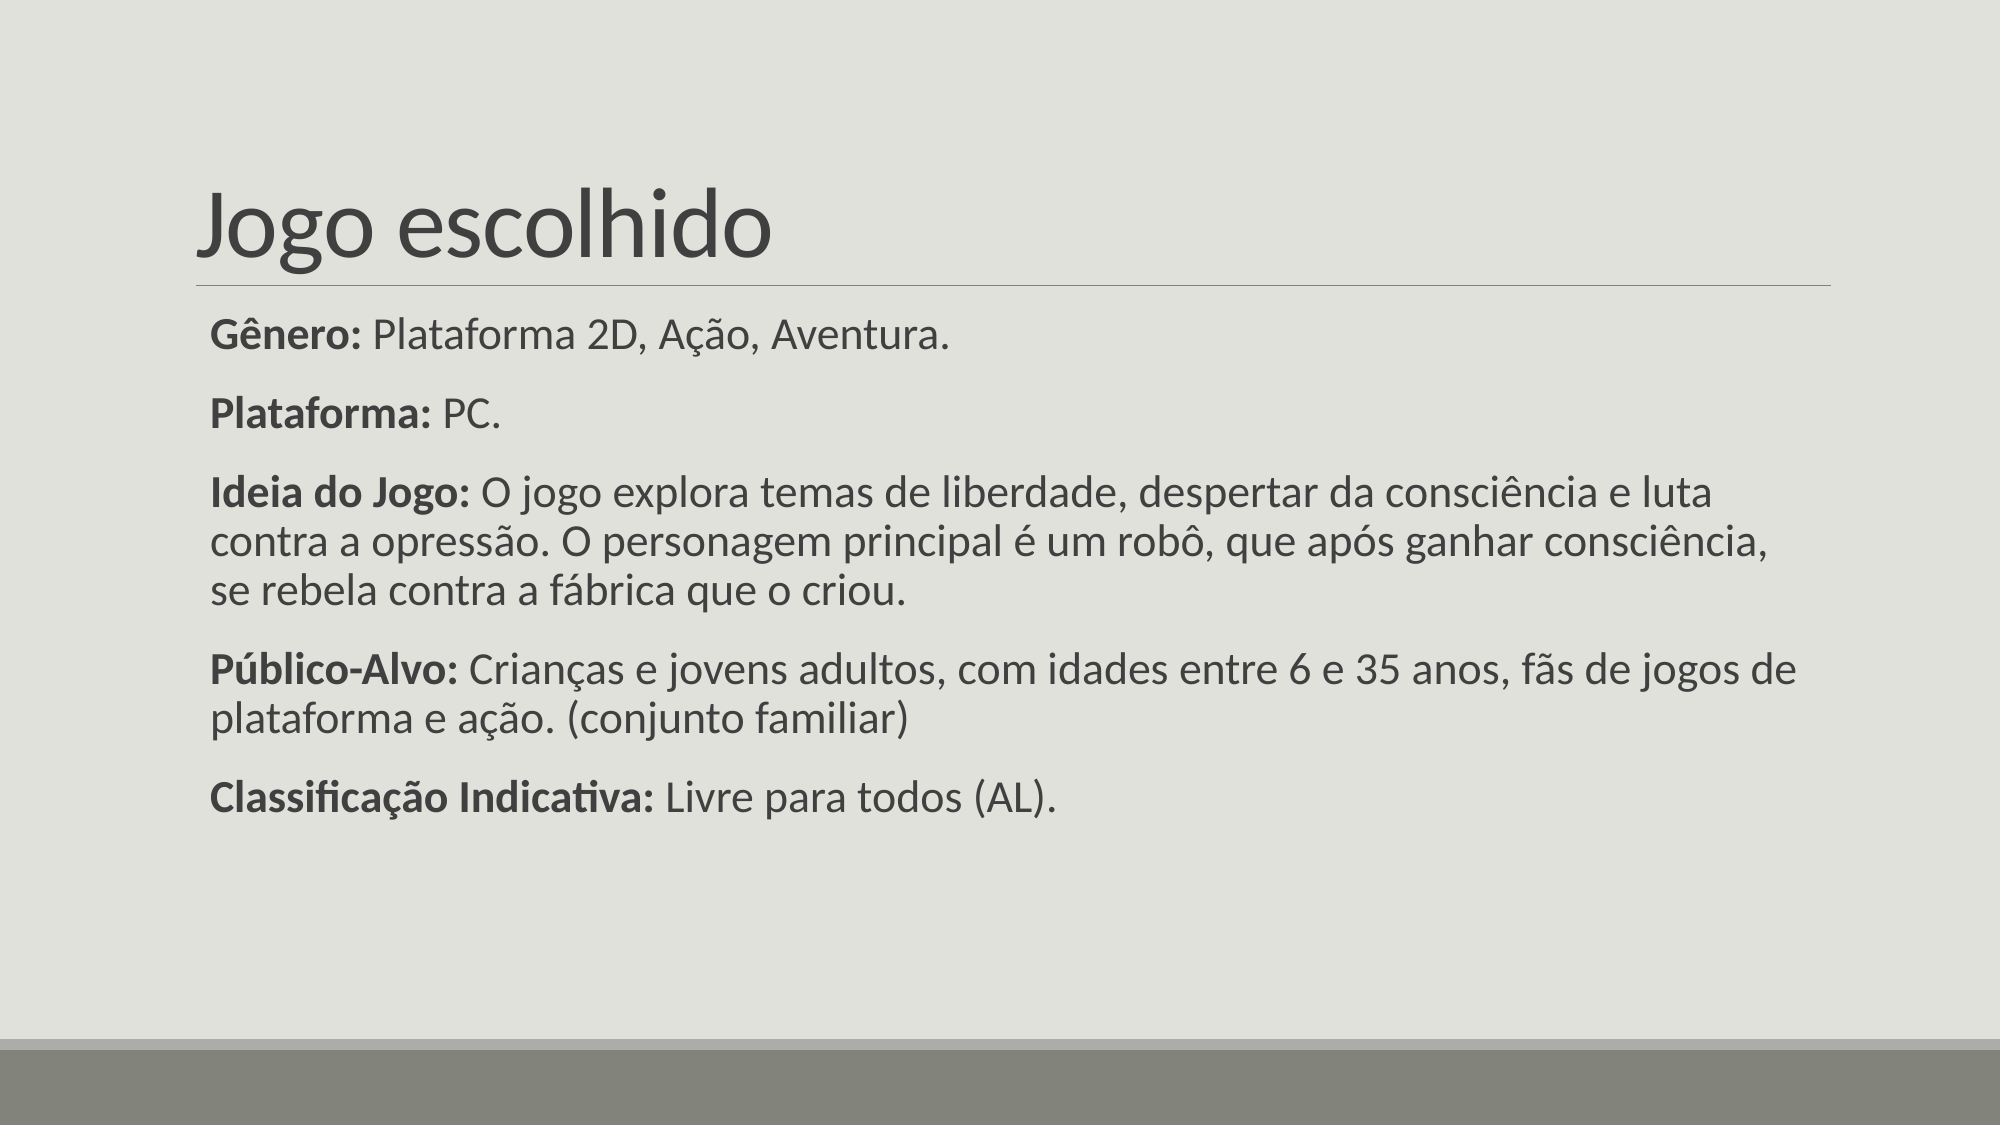

# Jogo escolhido
Gênero: Plataforma 2D, Ação, Aventura.
Plataforma: PC.
Ideia do Jogo: O jogo explora temas de liberdade, despertar da consciência e luta contra a opressão. O personagem principal é um robô, que após ganhar consciência, se rebela contra a fábrica que o criou.
Público-Alvo: Crianças e jovens adultos, com idades entre 6 e 35 anos, fãs de jogos de plataforma e ação. (conjunto familiar)
Classificação Indicativa: Livre para todos (AL).